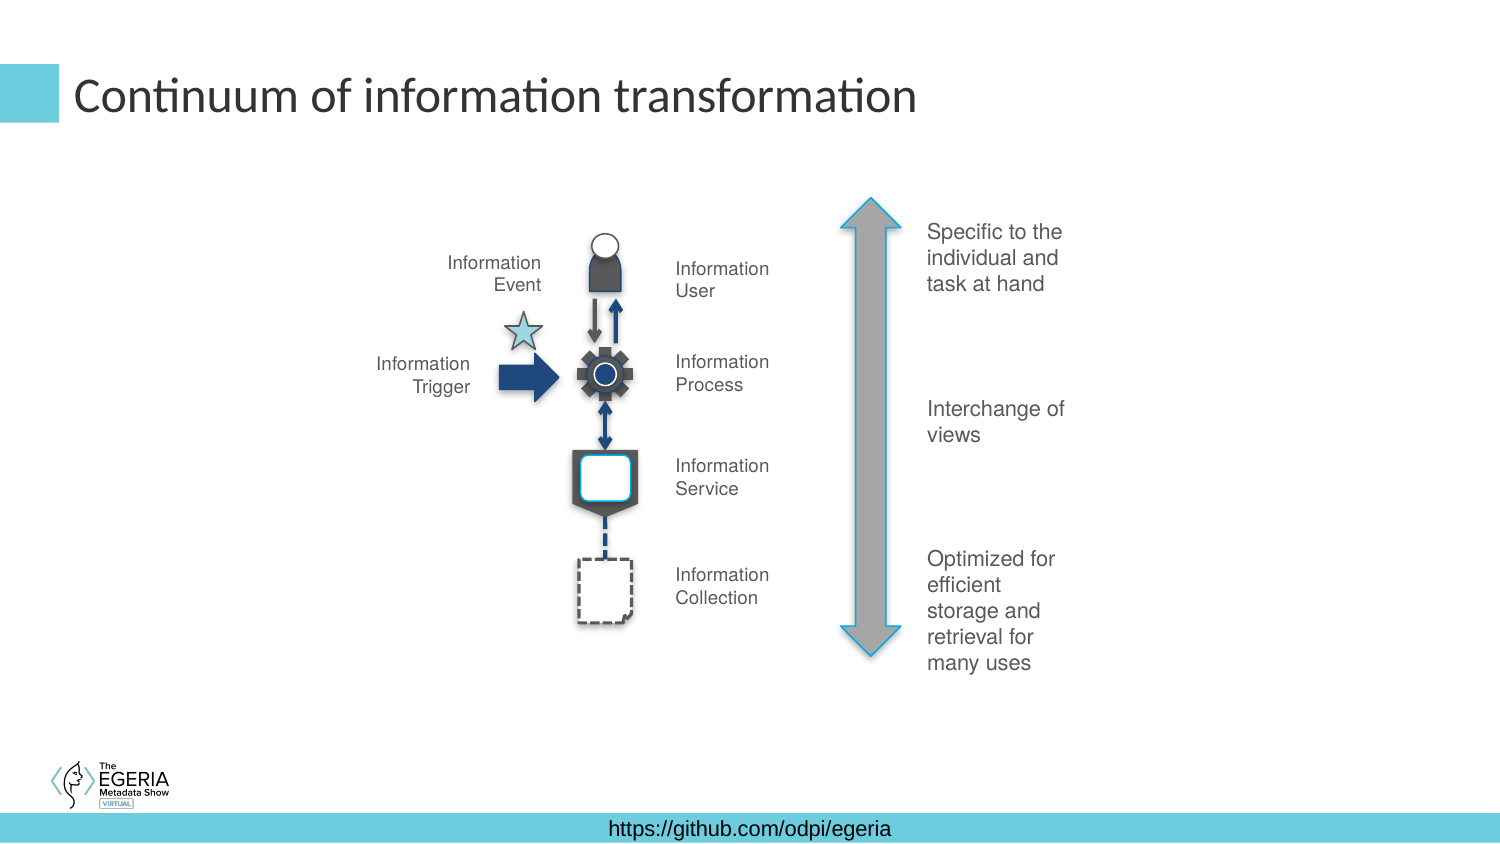

# Continuum of information transformation

Specific to the individual and task at hand

√
Information
Event
Information
User
Information
Process
Information
Trigger
Interchange of views
Information Service
Optimized for efficient storage and retrieval for many uses
Information Collection